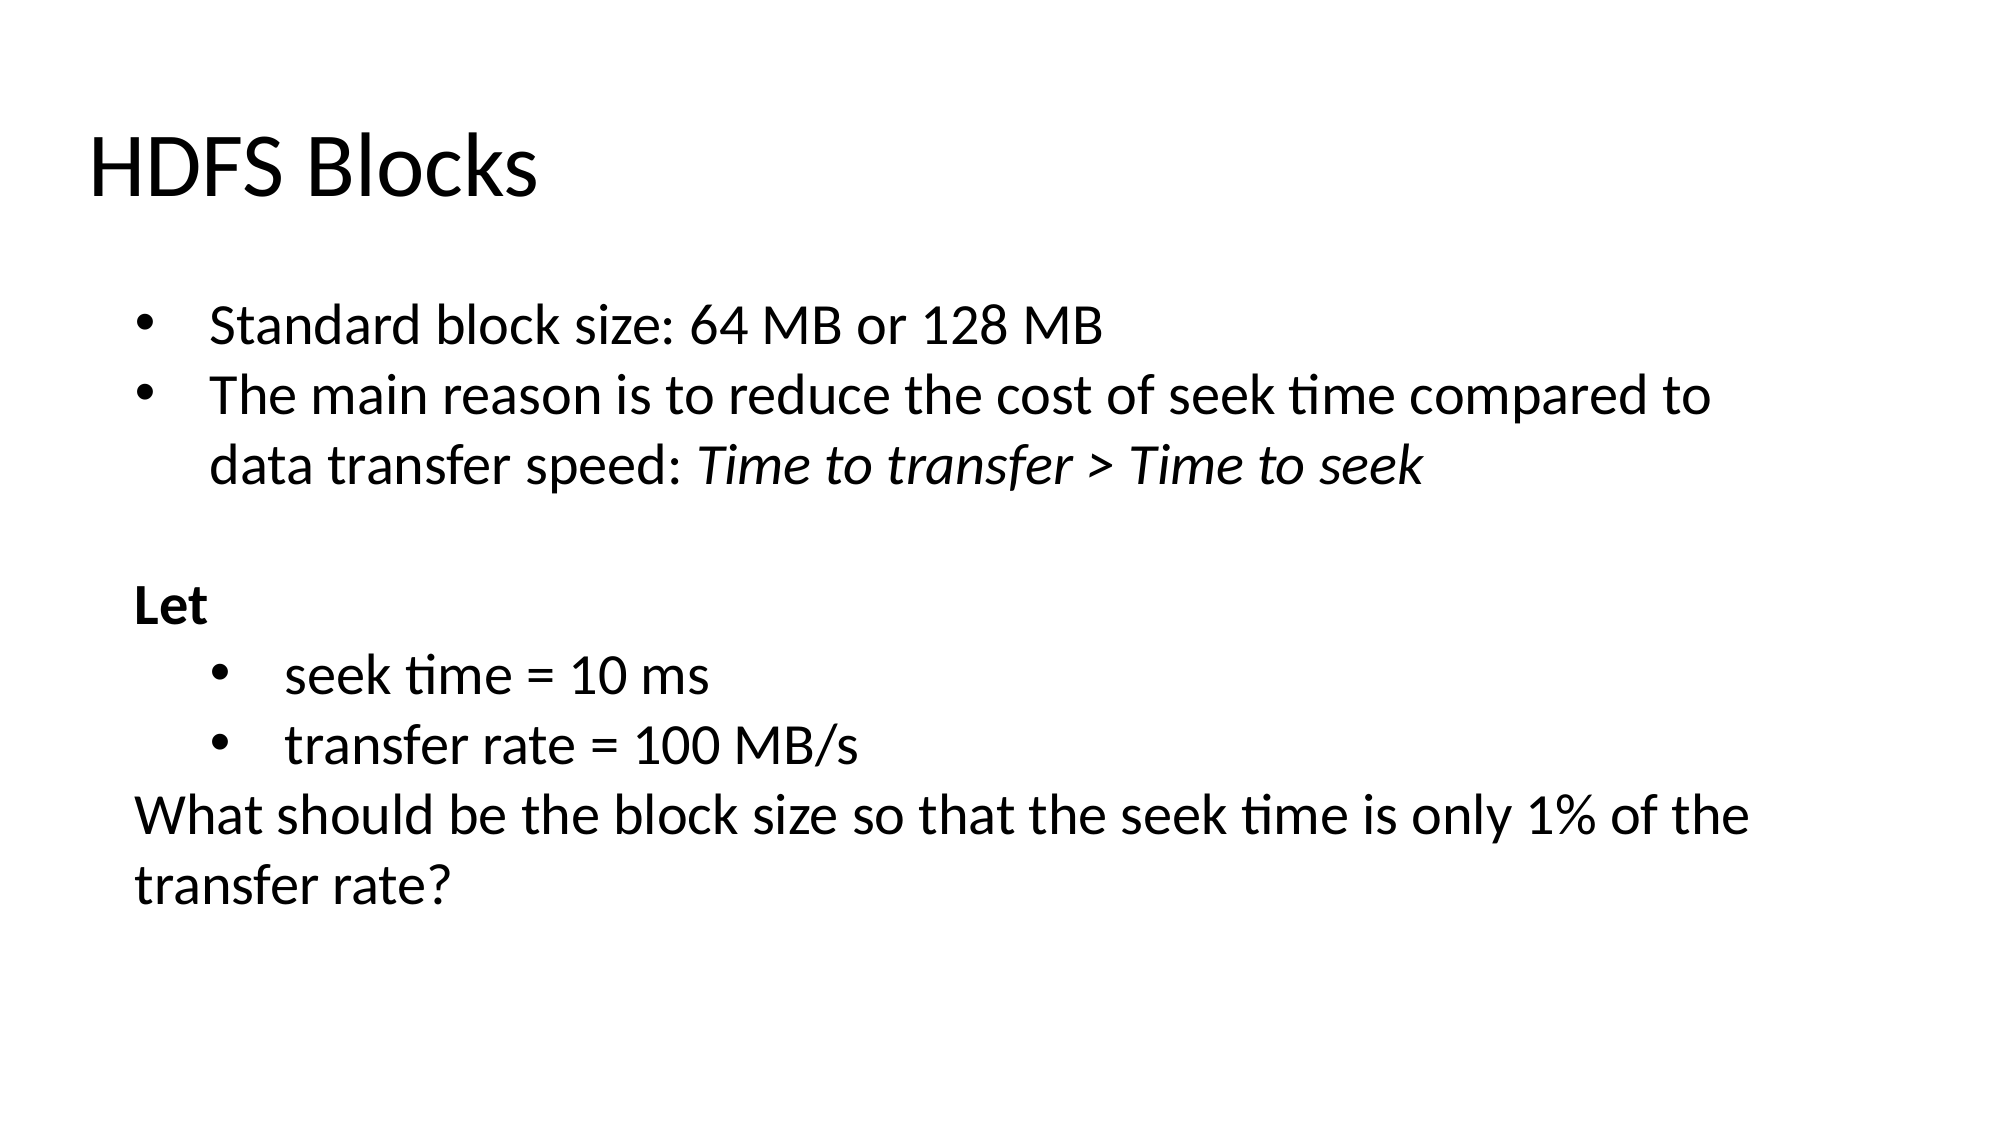

# HDFS Blocks
Standard block size: 64 MB or 128 MB
The main reason is to reduce the cost of seek time compared to data transfer speed: Time to transfer > Time to seek
Let
seek time = 10 ms
transfer rate = 100 MB/s
What should be the block size so that the seek time is only 1% of the transfer rate?